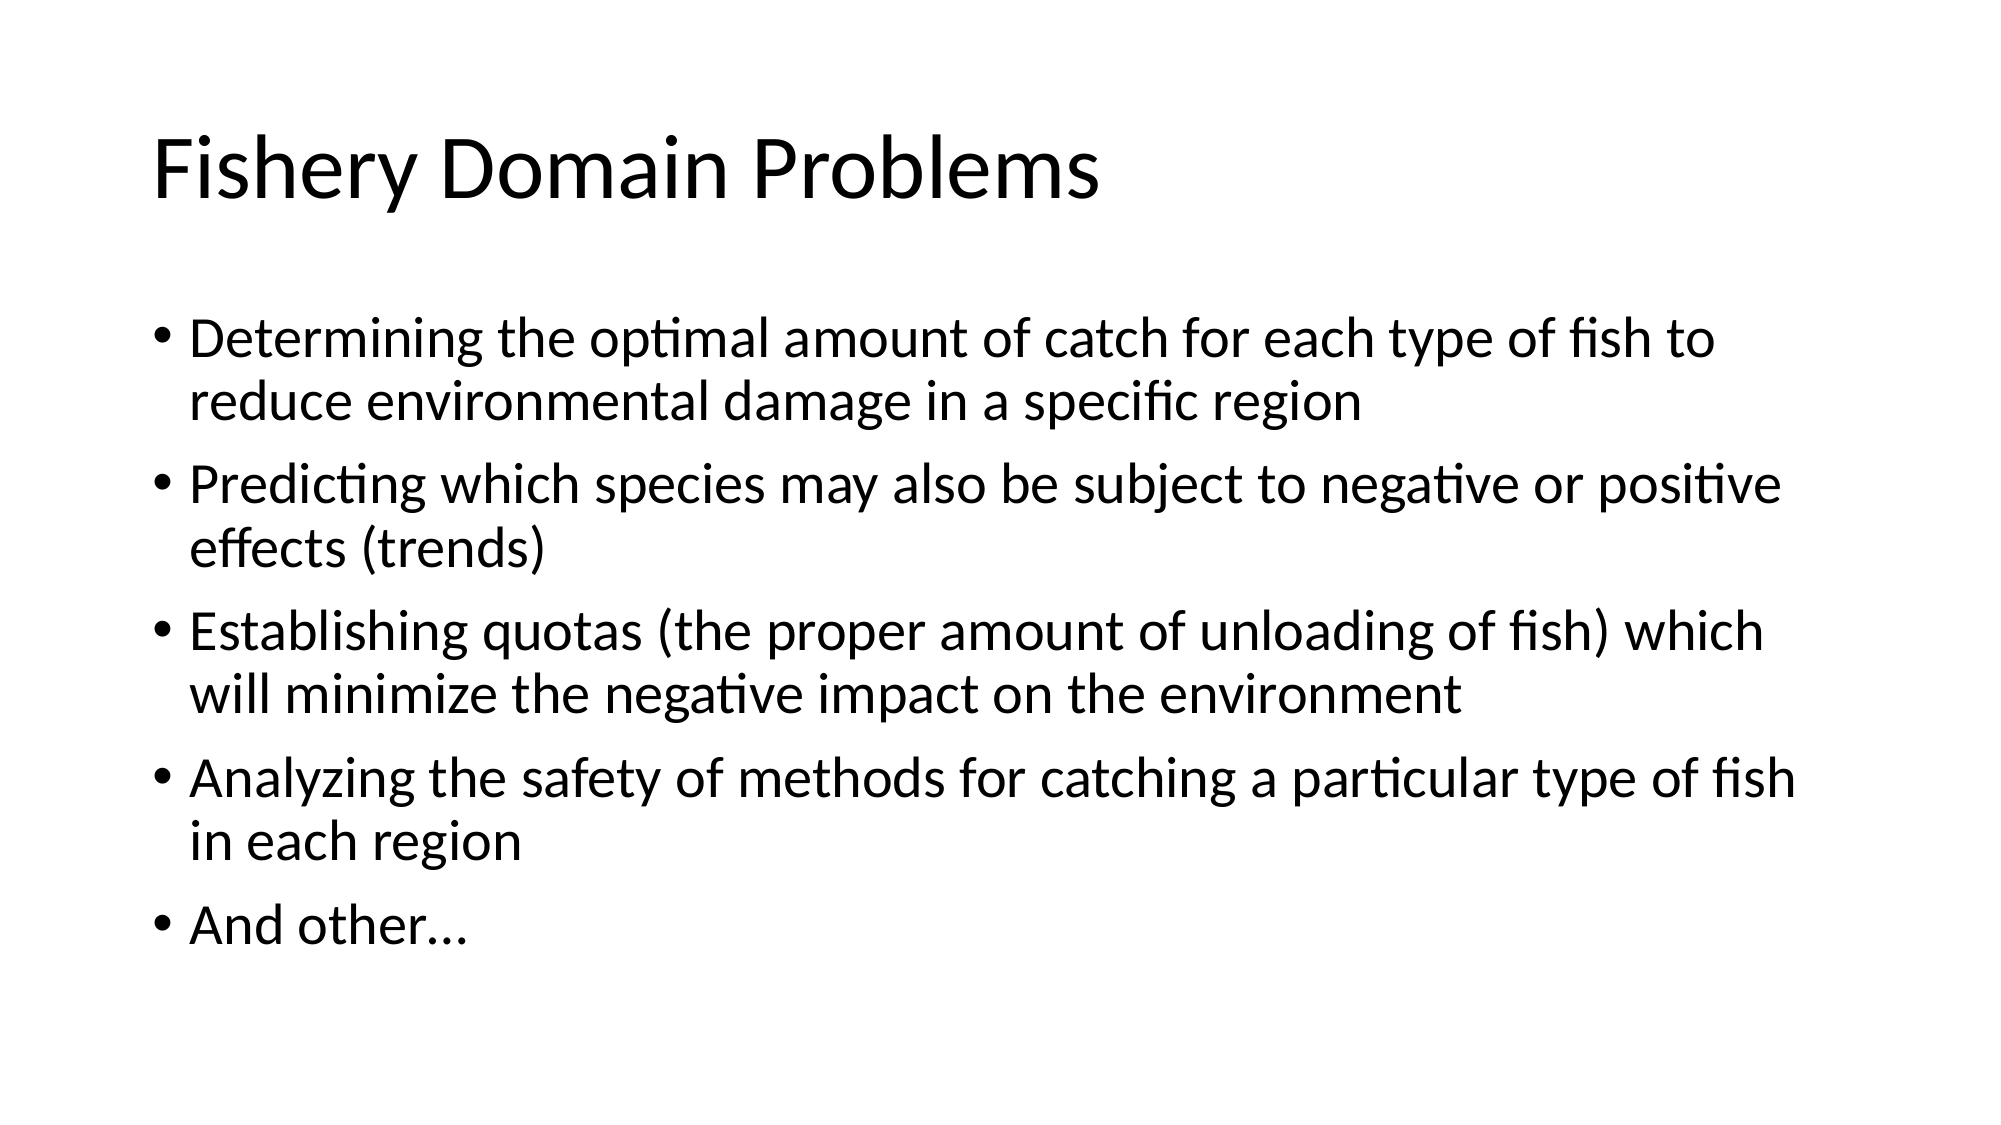

# Fishery Domain Problems
Determining the optimal amount of catch for each type of fish to reduce environmental damage in a specific region
Predicting which species may also be subject to negative or positive effects (trends)
Establishing quotas (the proper amount of unloading of fish) which will minimize the negative impact on the environment
Analyzing the safety of methods for catching a particular type of fish in each region
And other…